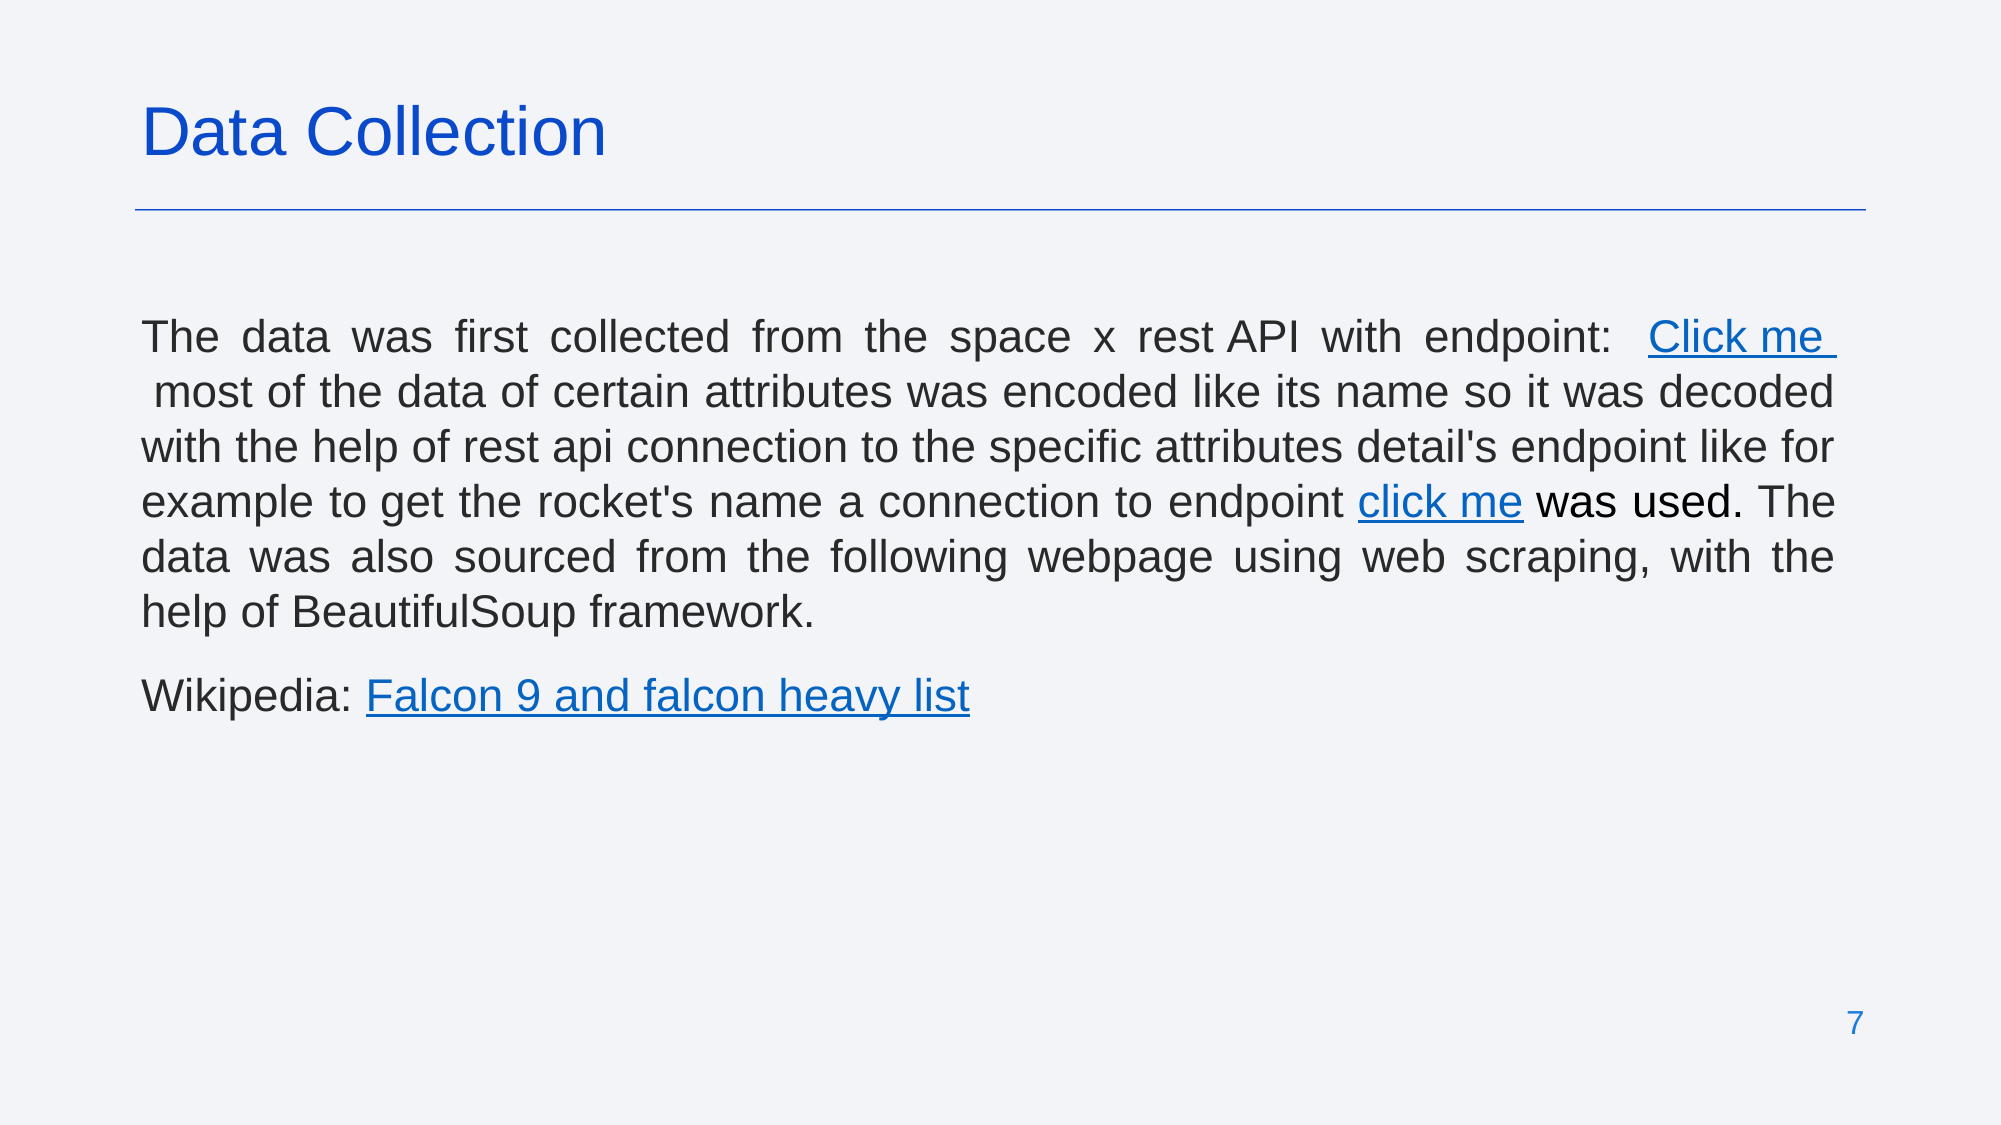

Data Collection
The data was first collected from the space x rest API with endpoint:  Click me  most of the data of certain attributes was encoded like its name so it was decoded with the help of rest api connection to the specific attributes detail's endpoint like for example to get the rocket's name a connection to endpoint click me was used. The data was also sourced from the following webpage using web scraping, with the help of BeautifulSoup framework.
Wikipedia: Falcon 9 and falcon heavy list

7